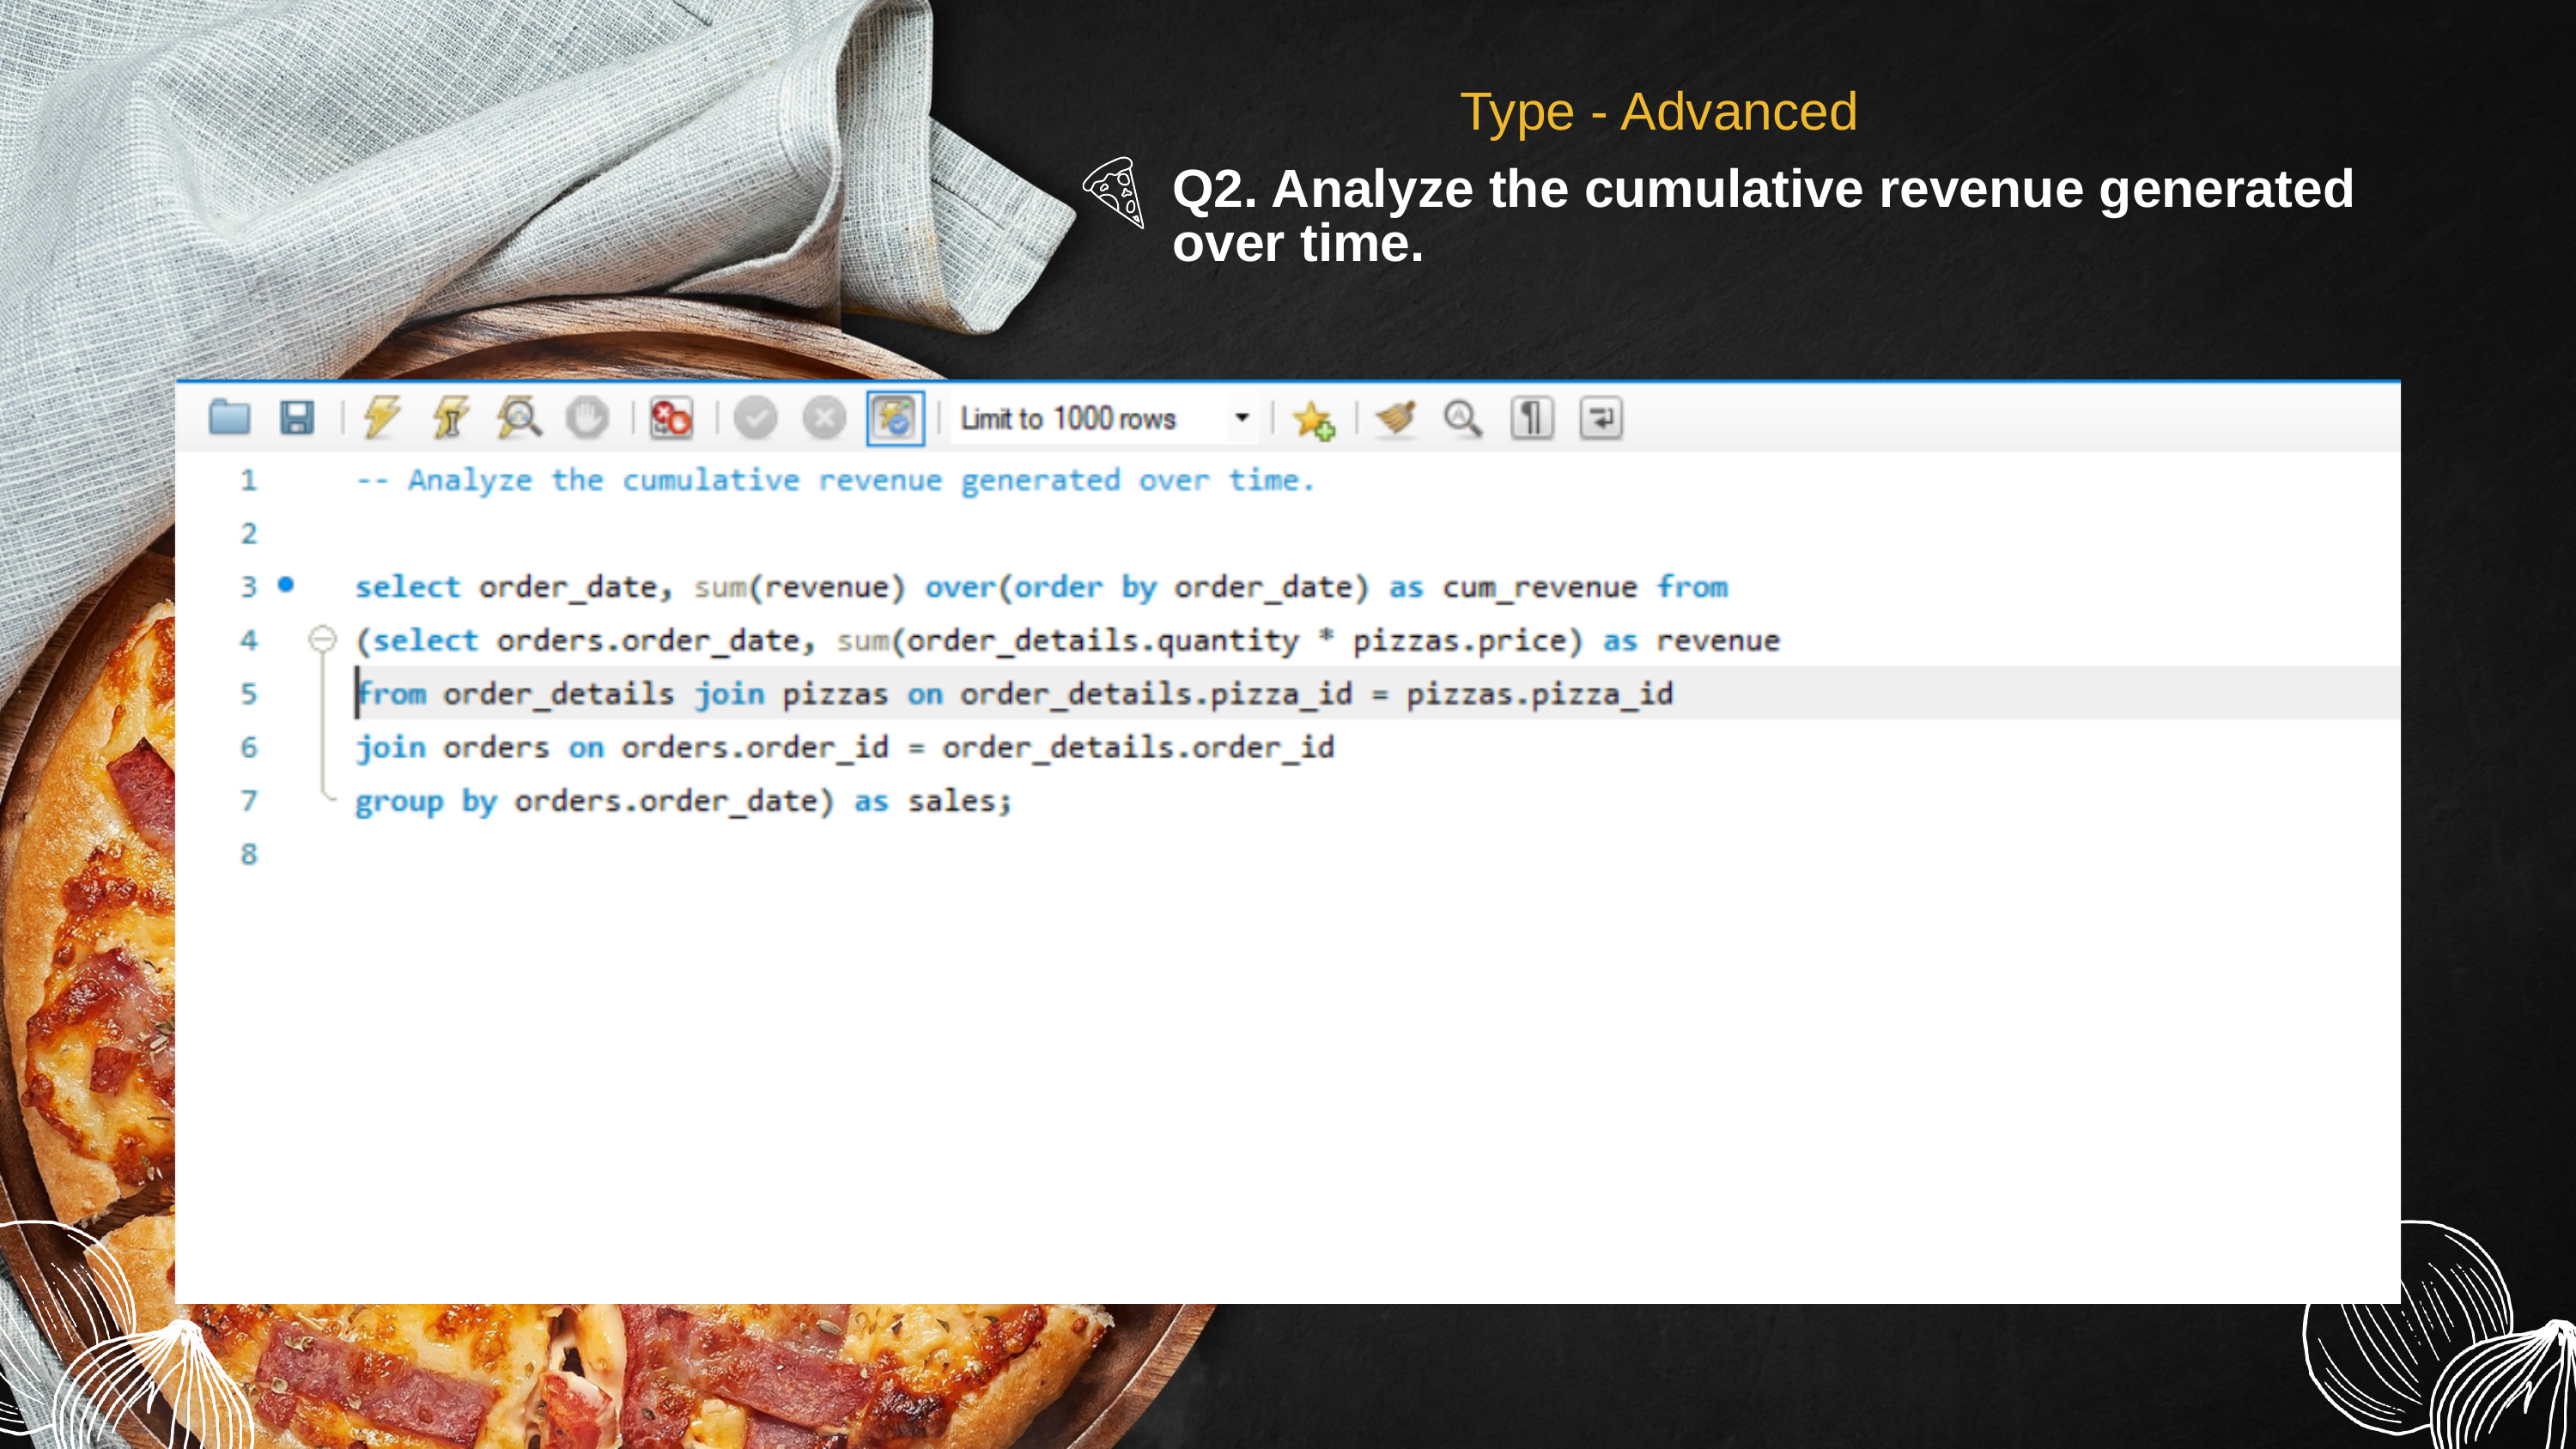

Type - Advanced

Q2. Analyze the cumulative revenue generated over time.